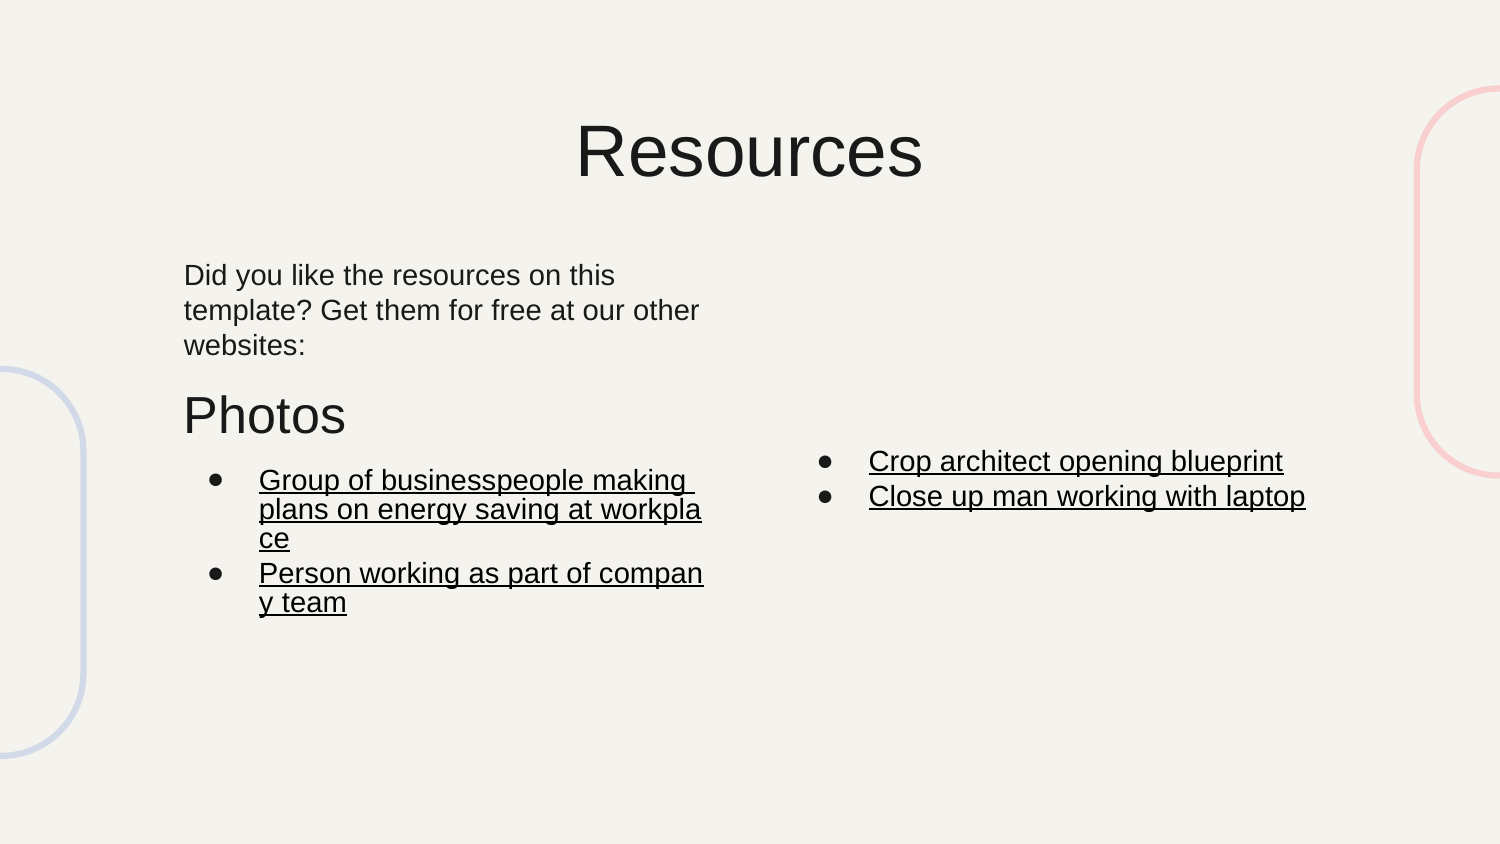

# Resources
Did you like the resources on this template? Get them for free at our other websites:
Photos
Group of businesspeople making plans on energy saving at workplace
Person working as part of company team
Crop architect opening blueprint
Close up man working with laptop